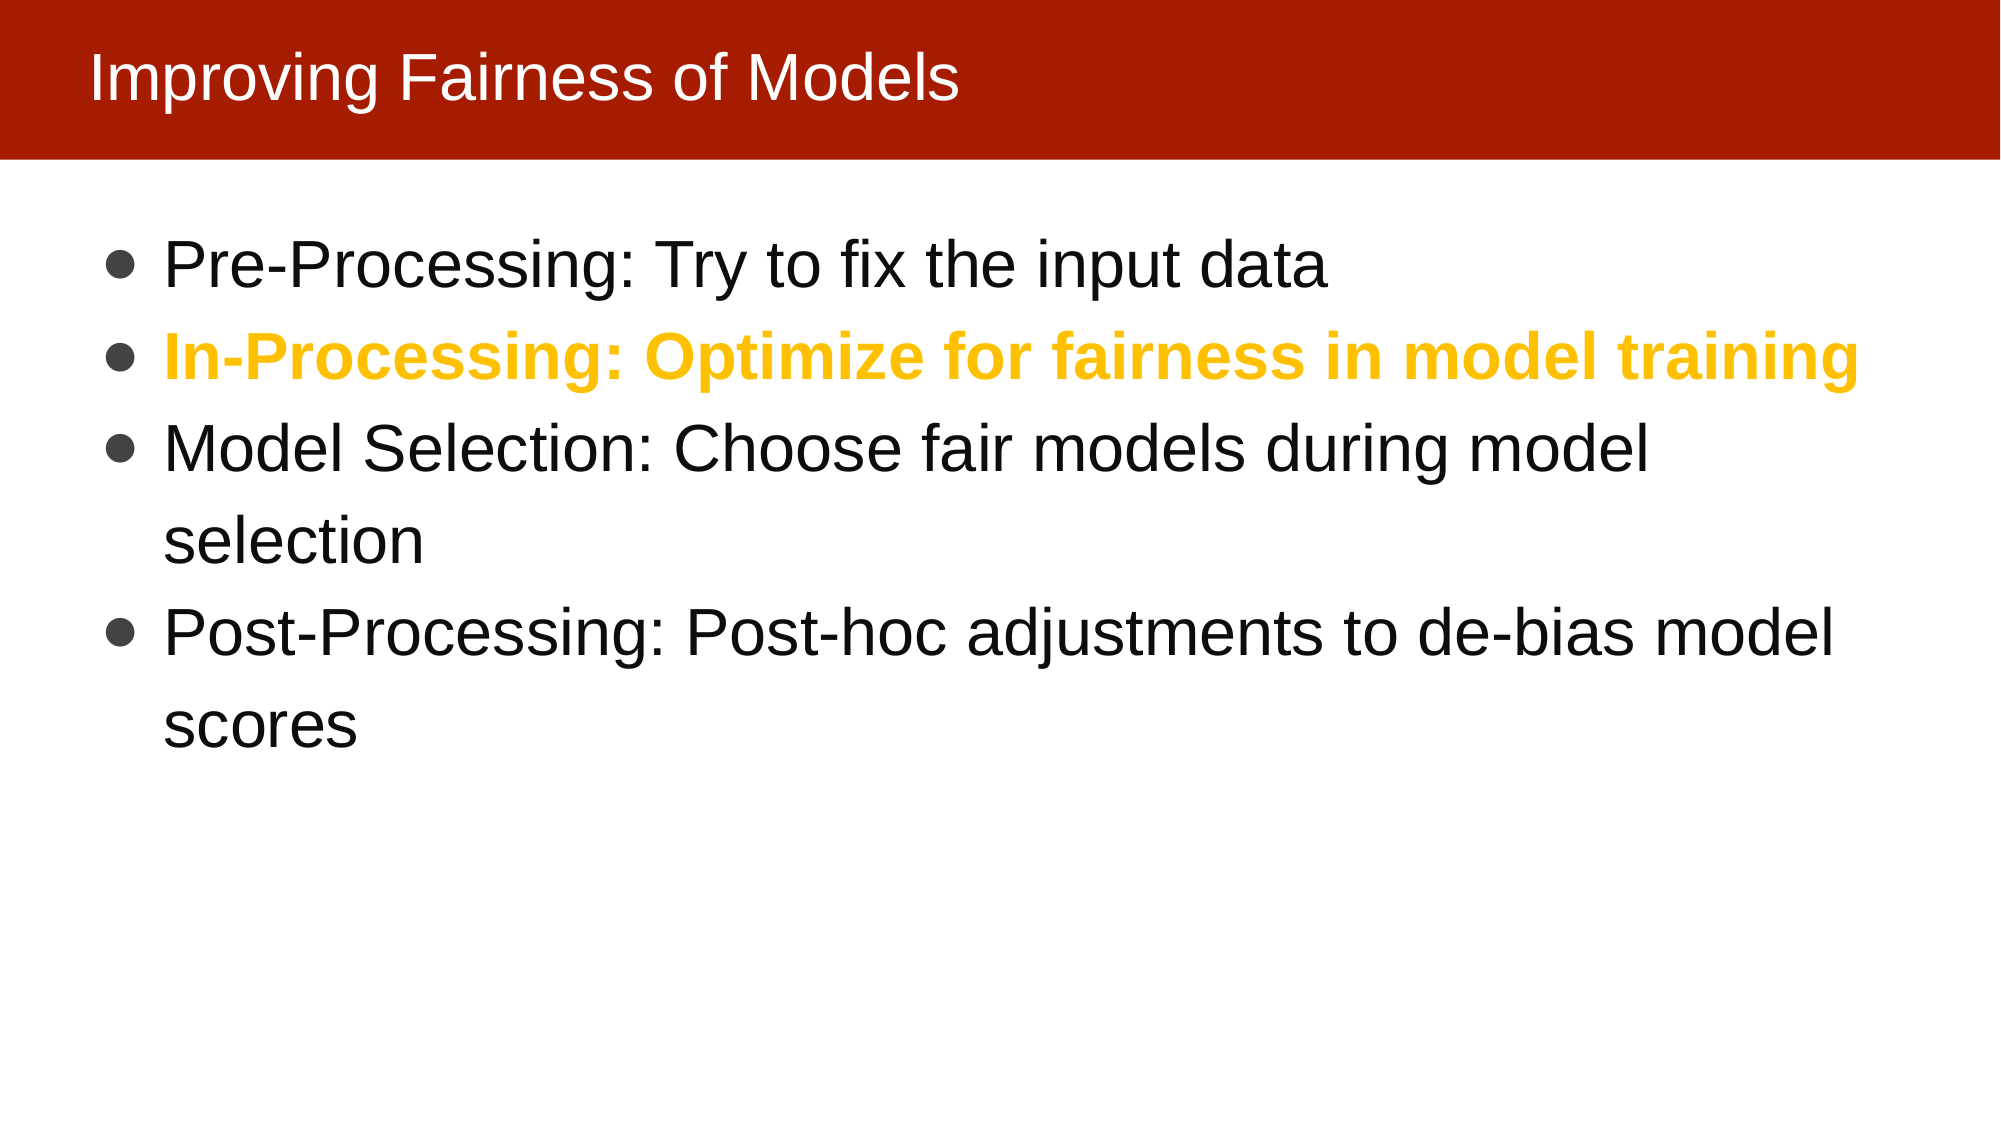

# Improving Fairness of Models
Pre-Processing: Try to fix the input data
In-Processing: Optimize for fairness in model training
Model Selection: Choose fair models during model selection
Post-Processing: Post-hoc adjustments to de-bias model scores